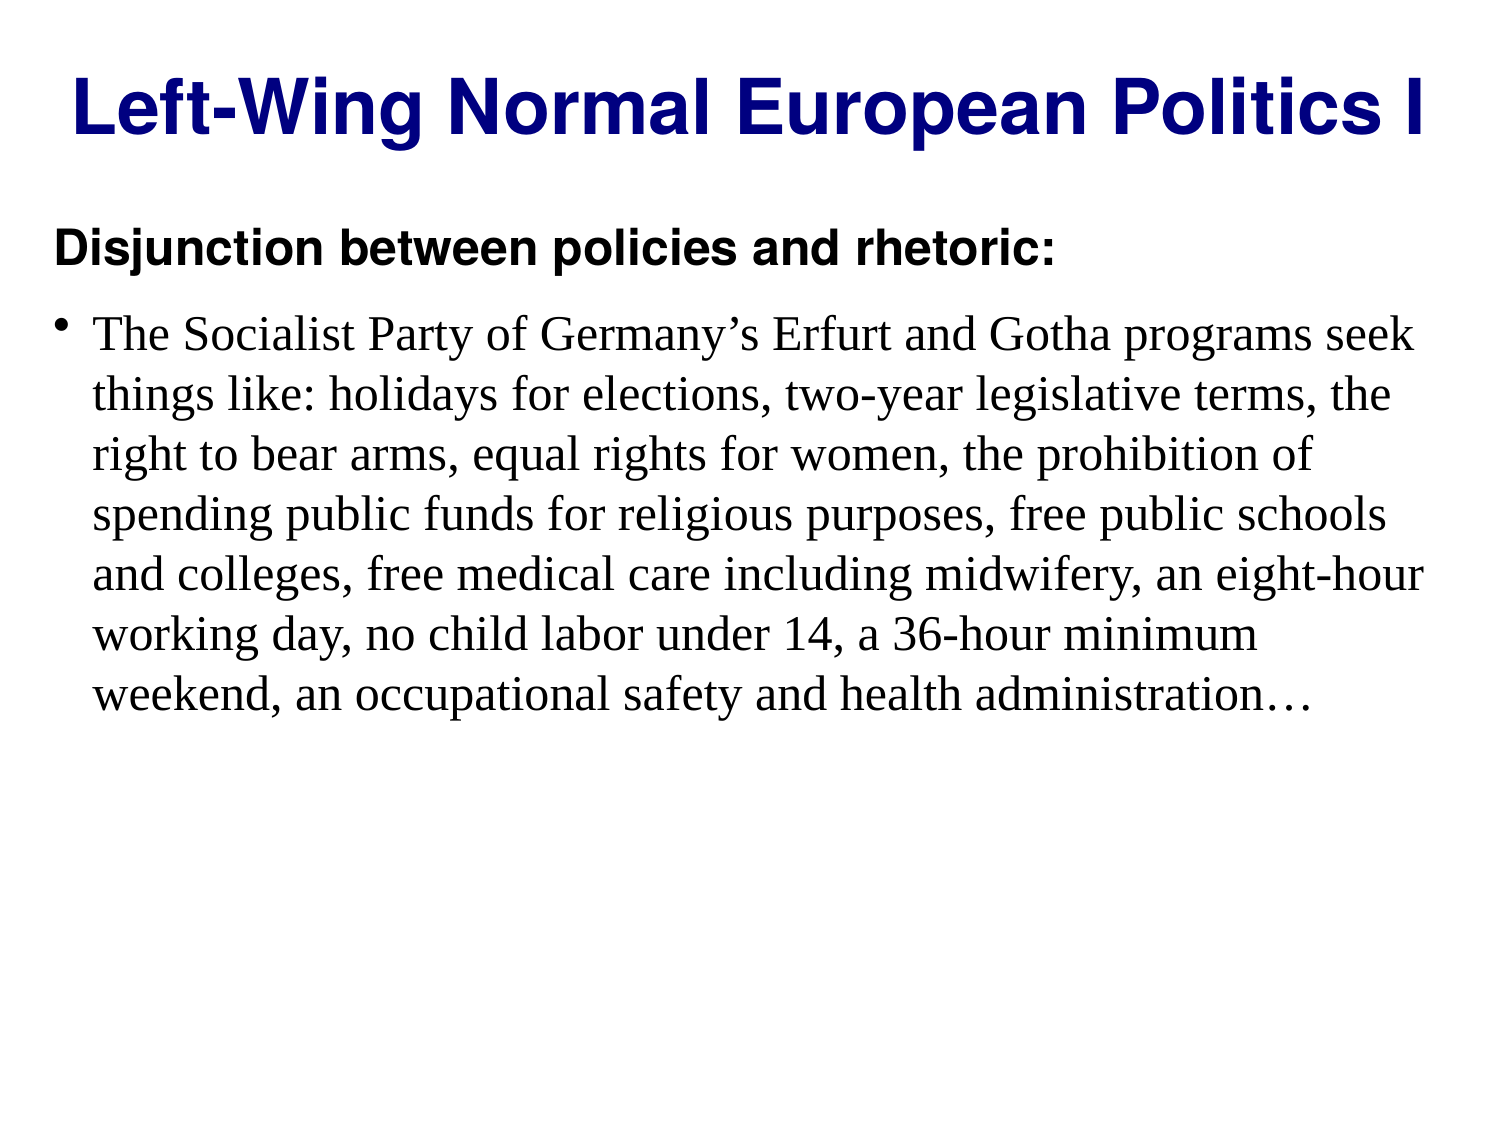

Left-Wing Normal European Politics I
Disjunction between policies and rhetoric:
The Socialist Party of Germany’s Erfurt and Gotha programs seek things like: holidays for elections, two-year legislative terms, the right to bear arms, equal rights for women, the prohibition of spending public funds for religious purposes, free public schools and colleges, free medical care including midwifery, an eight-hour working day, no child labor under 14, a 36-hour minimum weekend, an occupational safety and health administration…